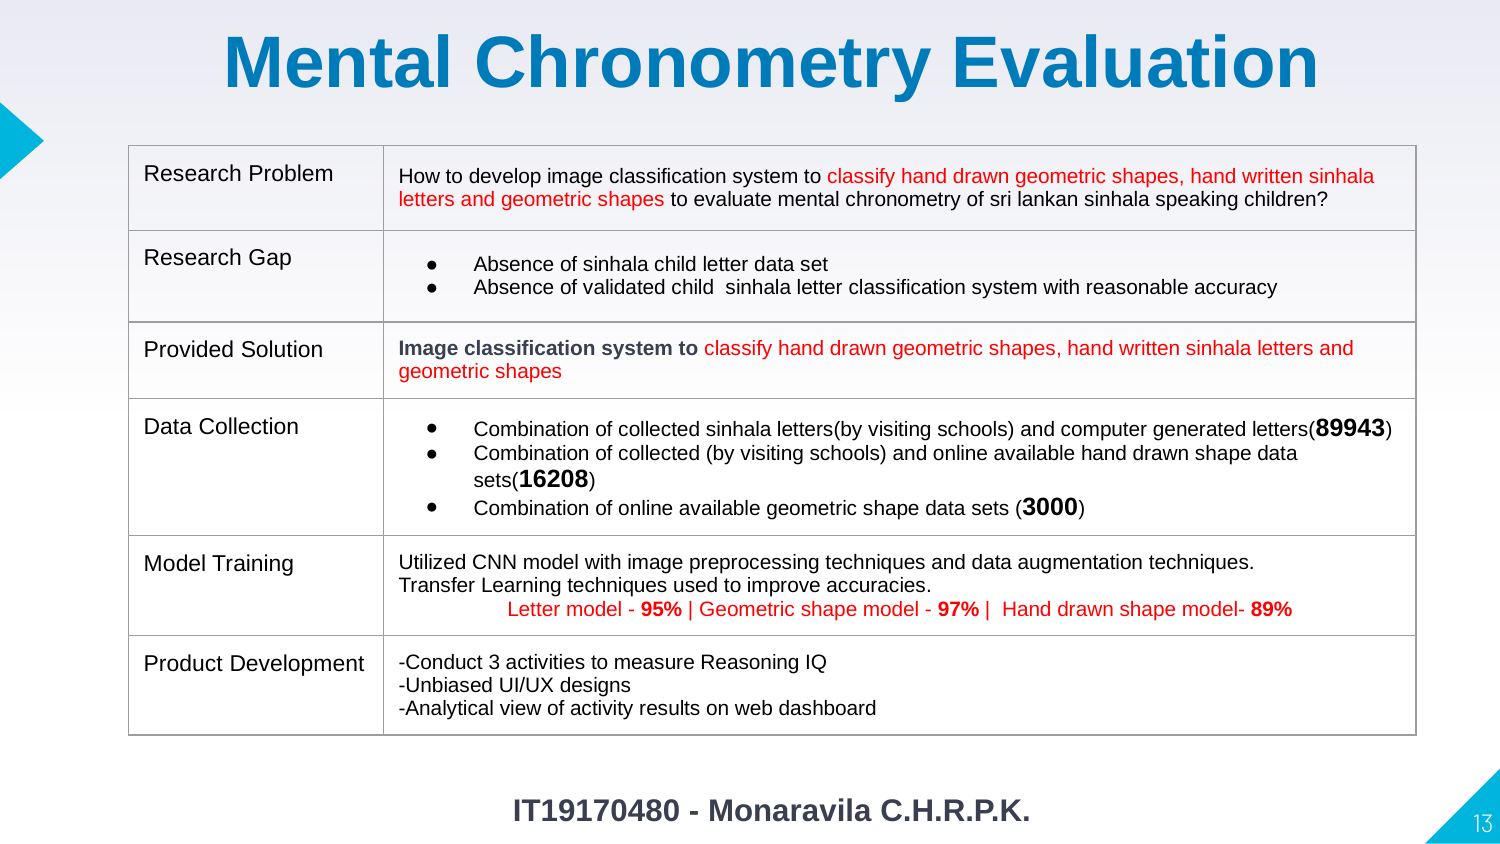

Mental Chronometry Evaluation
| Research Problem | How to develop image classification system to classify hand drawn geometric shapes, hand written sinhala letters and geometric shapes to evaluate mental chronometry of sri lankan sinhala speaking children? |
| --- | --- |
| Research Gap | Absence of sinhala child letter data set Absence of validated child sinhala letter classification system with reasonable accuracy |
| Provided Solution | Image classification system to classify hand drawn geometric shapes, hand written sinhala letters and geometric shapes |
| Data Collection | Combination of collected sinhala letters(by visiting schools) and computer generated letters(89943) Combination of collected (by visiting schools) and online available hand drawn shape data sets(16208) Combination of online available geometric shape data sets (3000) |
| Model Training | Utilized CNN model with image preprocessing techniques and data augmentation techniques. Transfer Learning techniques used to improve accuracies. Letter model - 95% | Geometric shape model - 97% | Hand drawn shape model- 89% |
| Product Development | -Conduct 3 activities to measure Reasoning IQ -Unbiased UI/UX designs -Analytical view of activity results on web dashboard |
13
IT19170480 - Monaravila C.H.R.P.K.